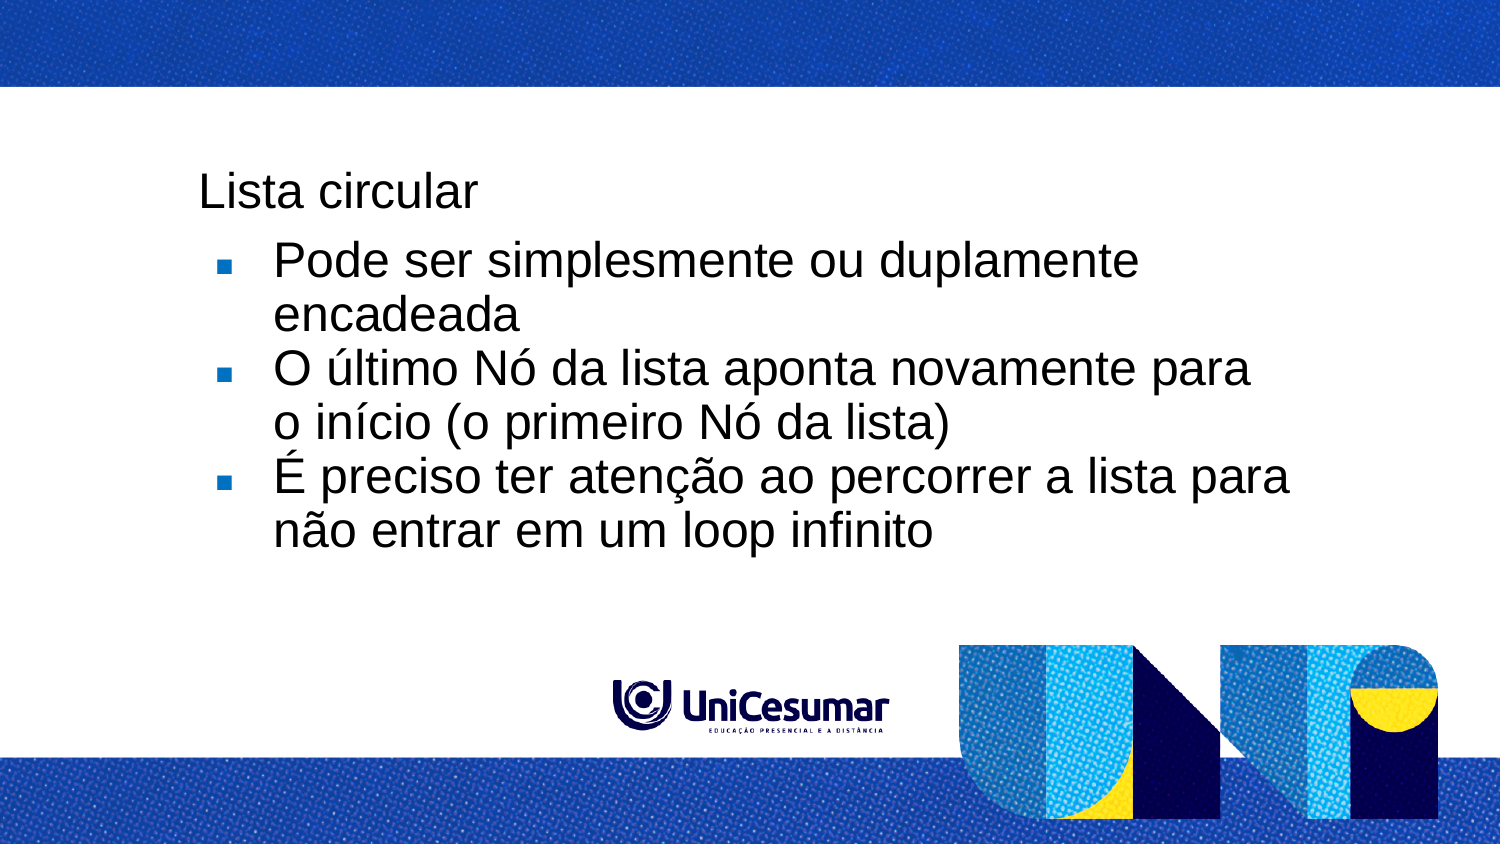

Lista circular
Pode ser simplesmente ou duplamente encadeada
O último Nó da lista aponta novamente para o início (o primeiro Nó da lista)
É preciso ter atenção ao percorrer a lista para não entrar em um loop infinito